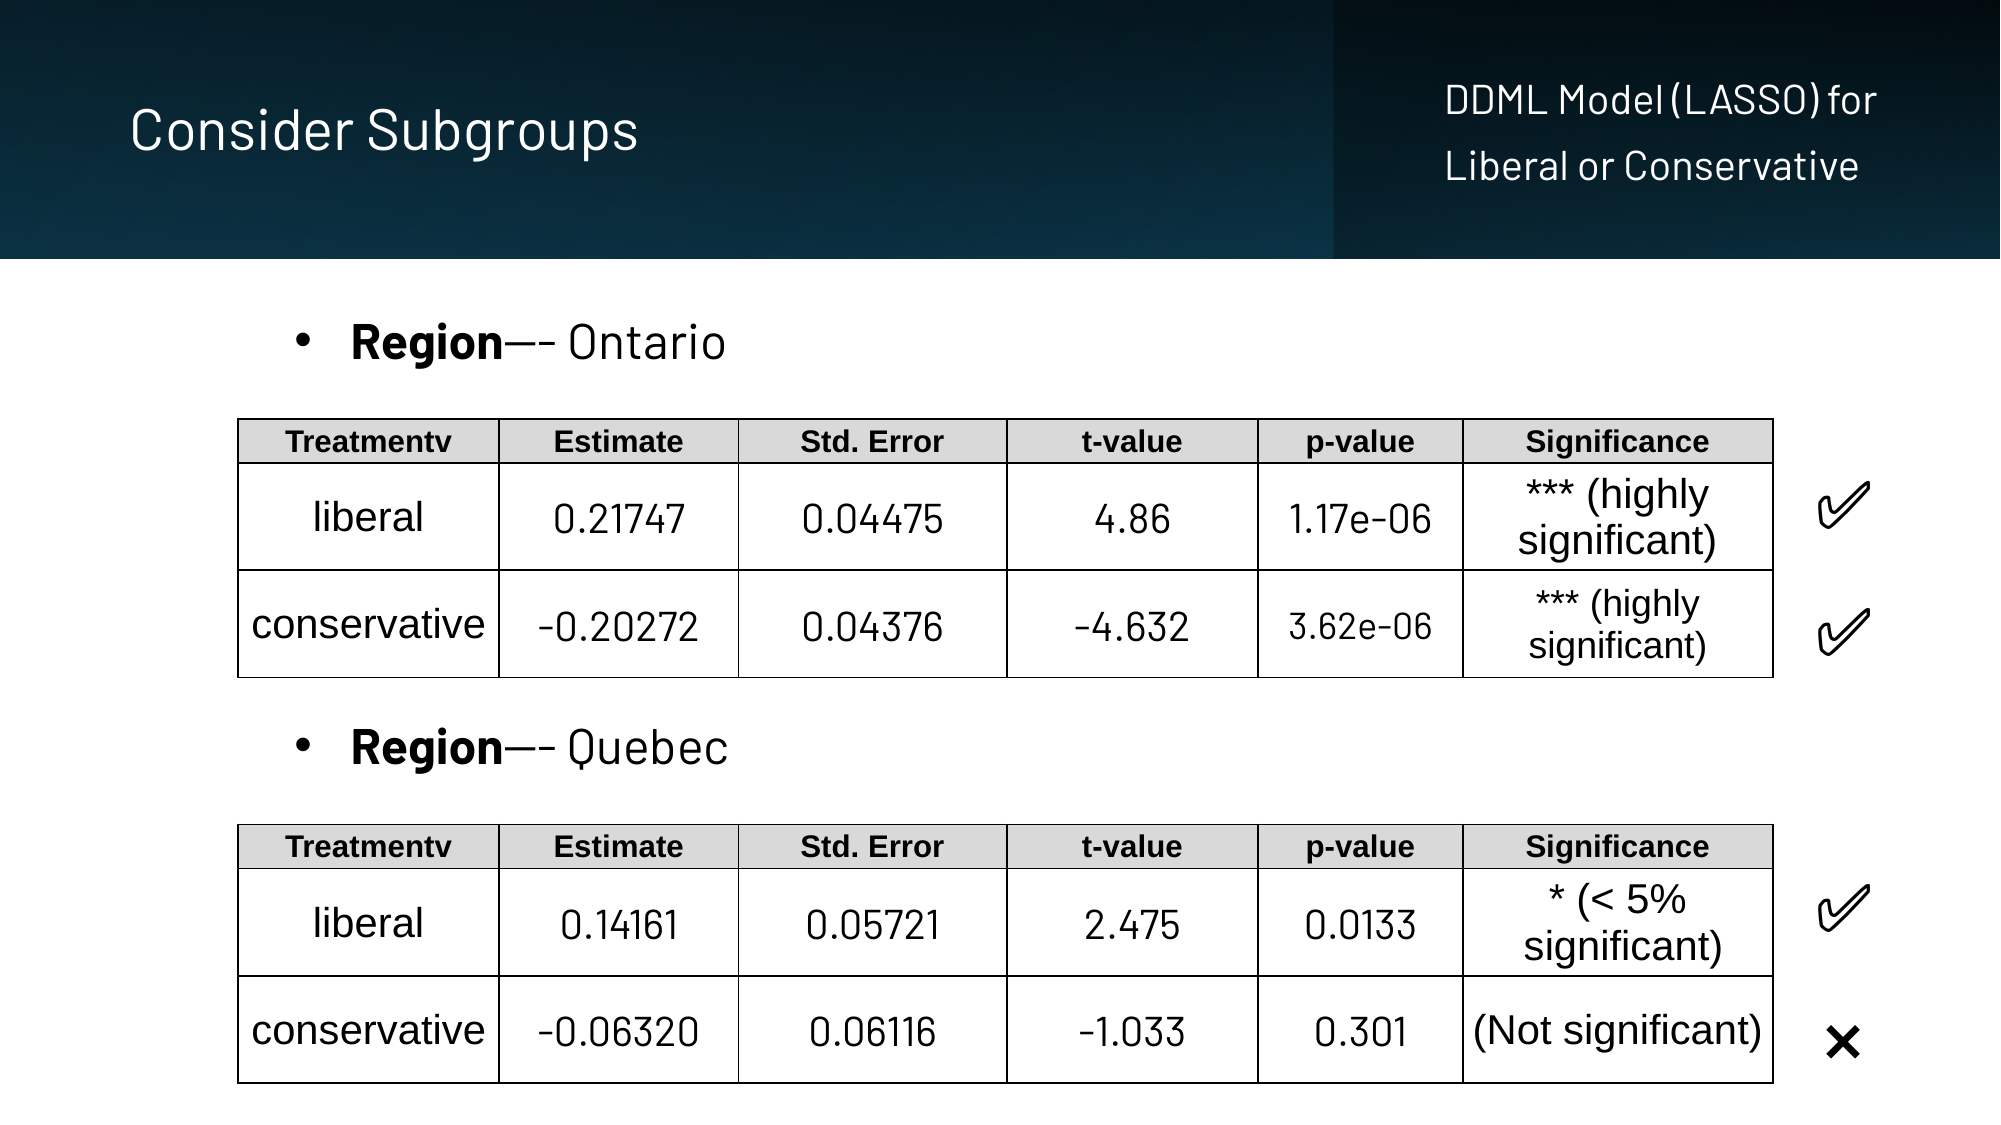

Consider Subgroups
DDML Model for Conservative
DDML Model (LASSO) for
Liberal or Conservative
Region--- Ontario
| Treatmentv | Estimate | Std. Error | t-value | p-value | Significance |
| --- | --- | --- | --- | --- | --- |
| liberal | 0.21747 | 0.04475 | 4.86 | 1.17e-06 | \*\*\* (highly significant) |
| conservative | -0.20272 | 0.04376 | -4.632 | 3.62e-06 | \*\*\* (highly significant) |
✅
✅
Region--- Quebec
| Treatmentv | Estimate | Std. Error | t-value | p-value | Significance |
| --- | --- | --- | --- | --- | --- |
| liberal | 0.14161 | 0.05721 | 2.475 | 0.0133 | \* (< 5% significant) |
| conservative | -0.06320 | 0.06116 | -1.033 | 0.301 | (Not significant) |
✅
❌